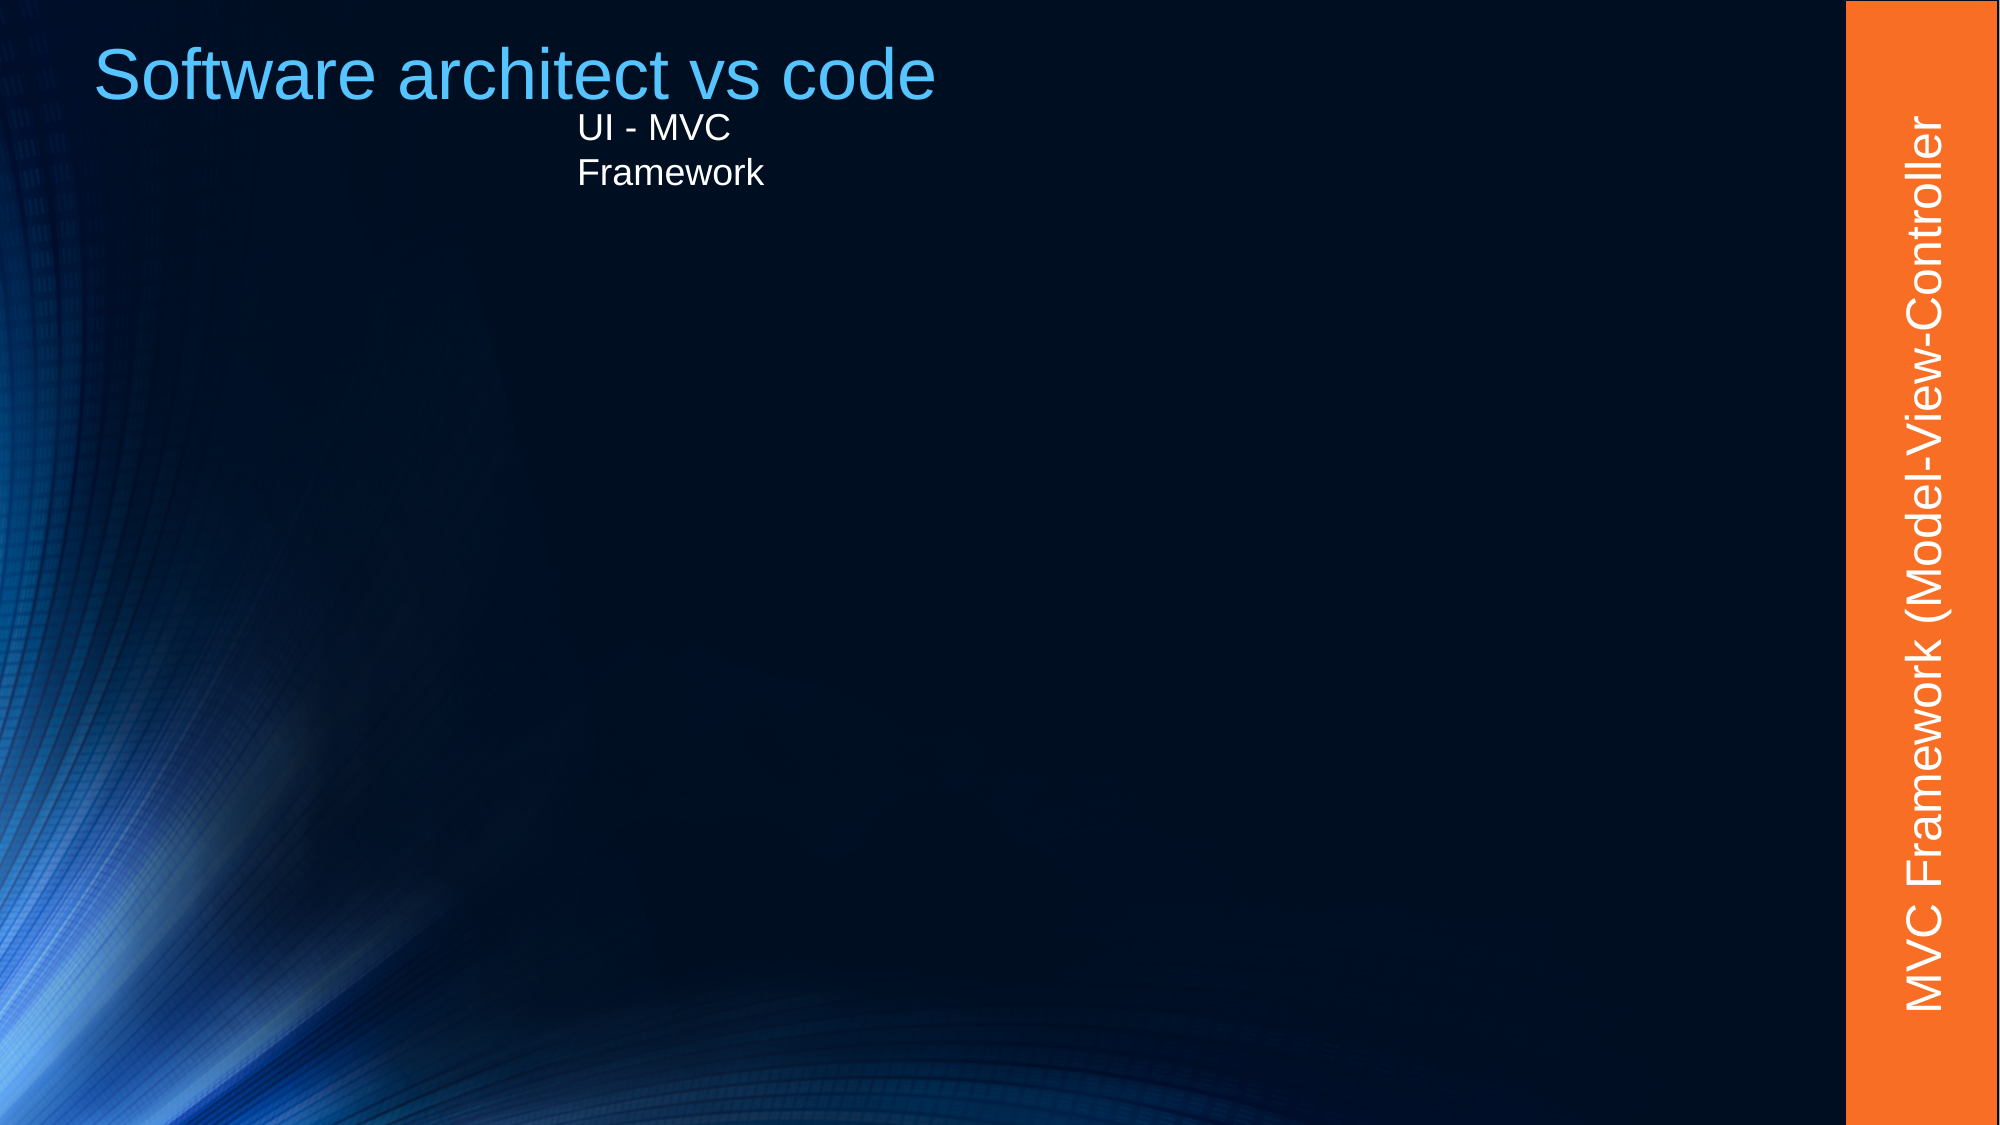

Software architect vs code
UI - MVC Framework
MVC Framework (Model-View-Controller